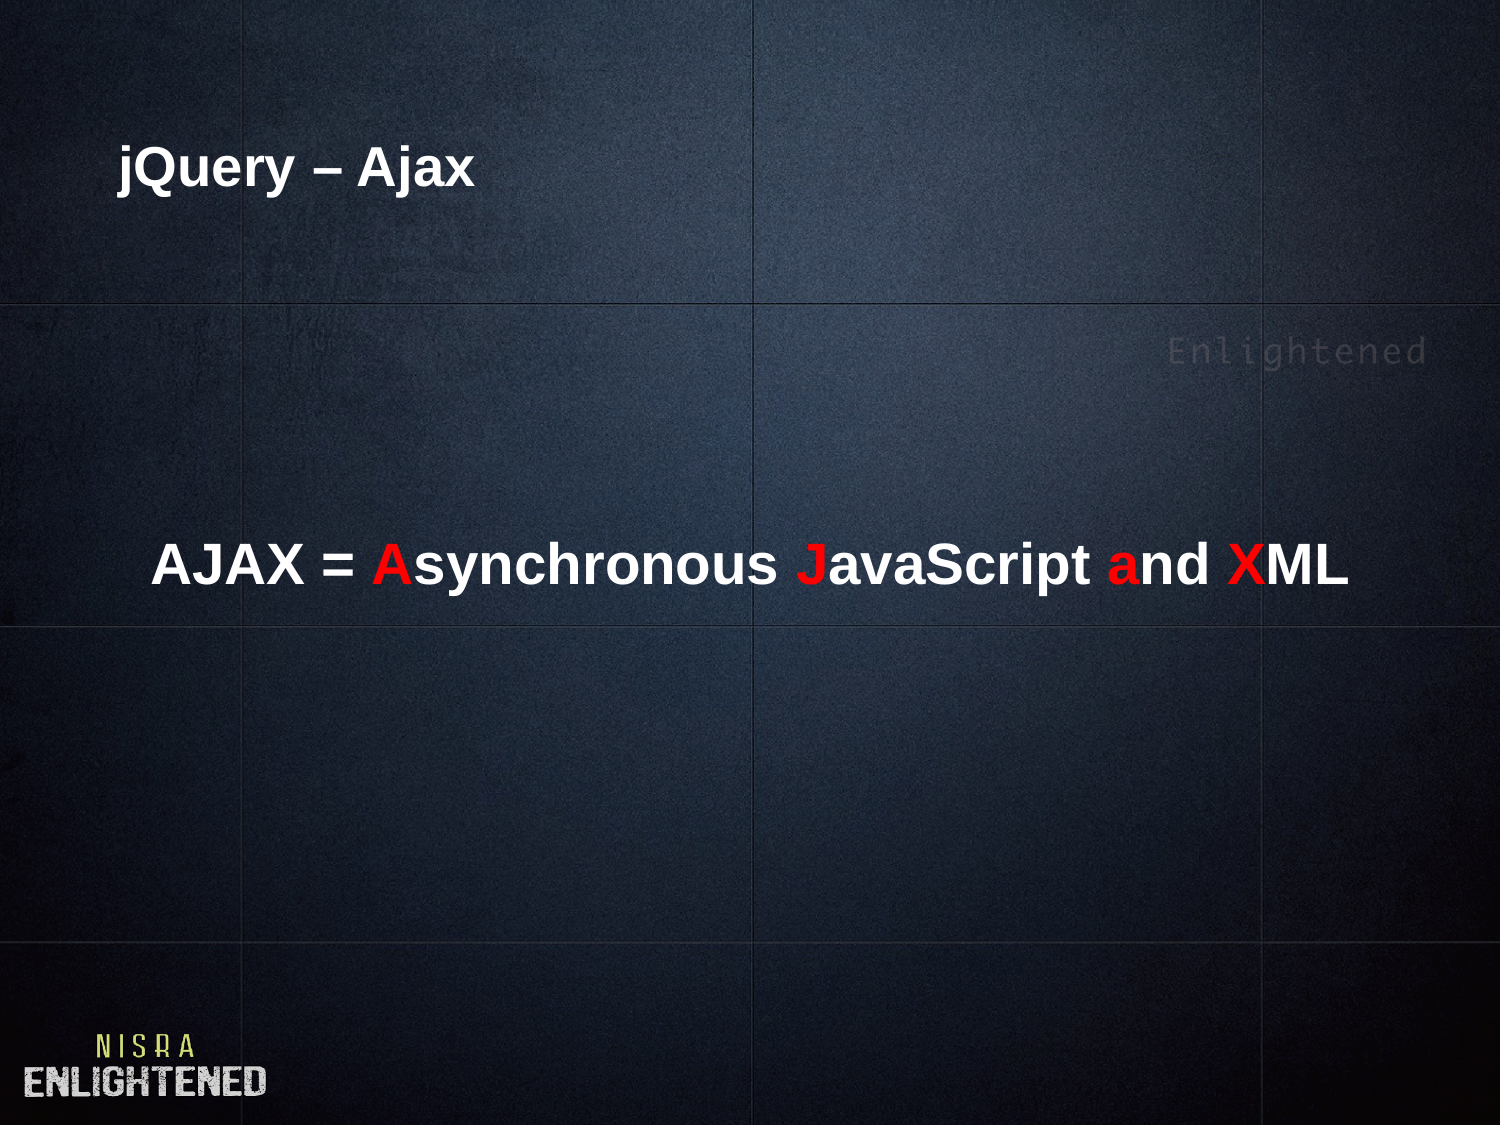

# jQuery – Ajax
AJAX = Asynchronous JavaScript and XML